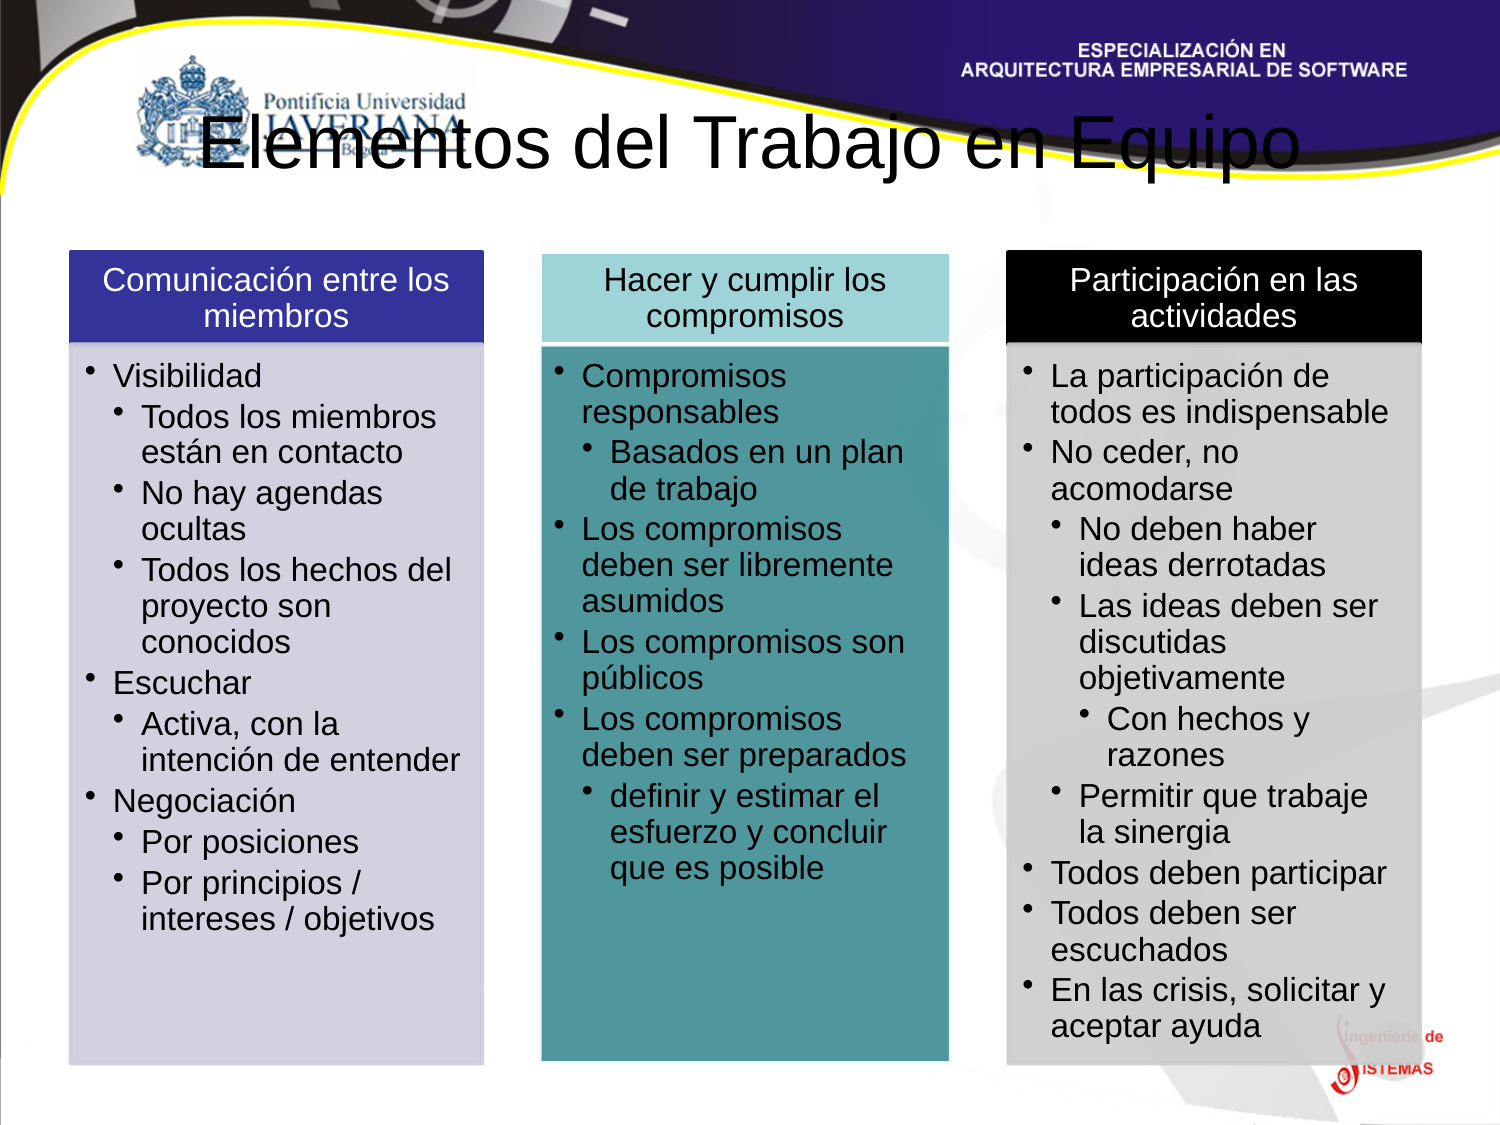

# Elementos del Trabajo en Equipo
Comunicación entre los miembros
Visibilidad
Todos los miembros están en contacto
No hay agendas ocultas
Todos los hechos del proyecto son conocidos
Escuchar
Activa, con la intención de entender
Negociación
Por posiciones
Por principios / intereses / objetivos
Hacer y cumplir los compromisos
Compromisos responsables
Basados en un plan de trabajo
Los compromisos deben ser libremente asumidos
Los compromisos son públicos
Los compromisos deben ser preparados
definir y estimar el esfuerzo y concluir que es posible
Participación en las actividades
La participación de todos es indispensable
No ceder, no acomodarse
No deben haber ideas derrotadas
Las ideas deben ser discutidas objetivamente
Con hechos y razones
Permitir que trabaje la sinergia
Todos deben participar
Todos deben ser escuchados
En las crisis, solicitar y aceptar ayuda